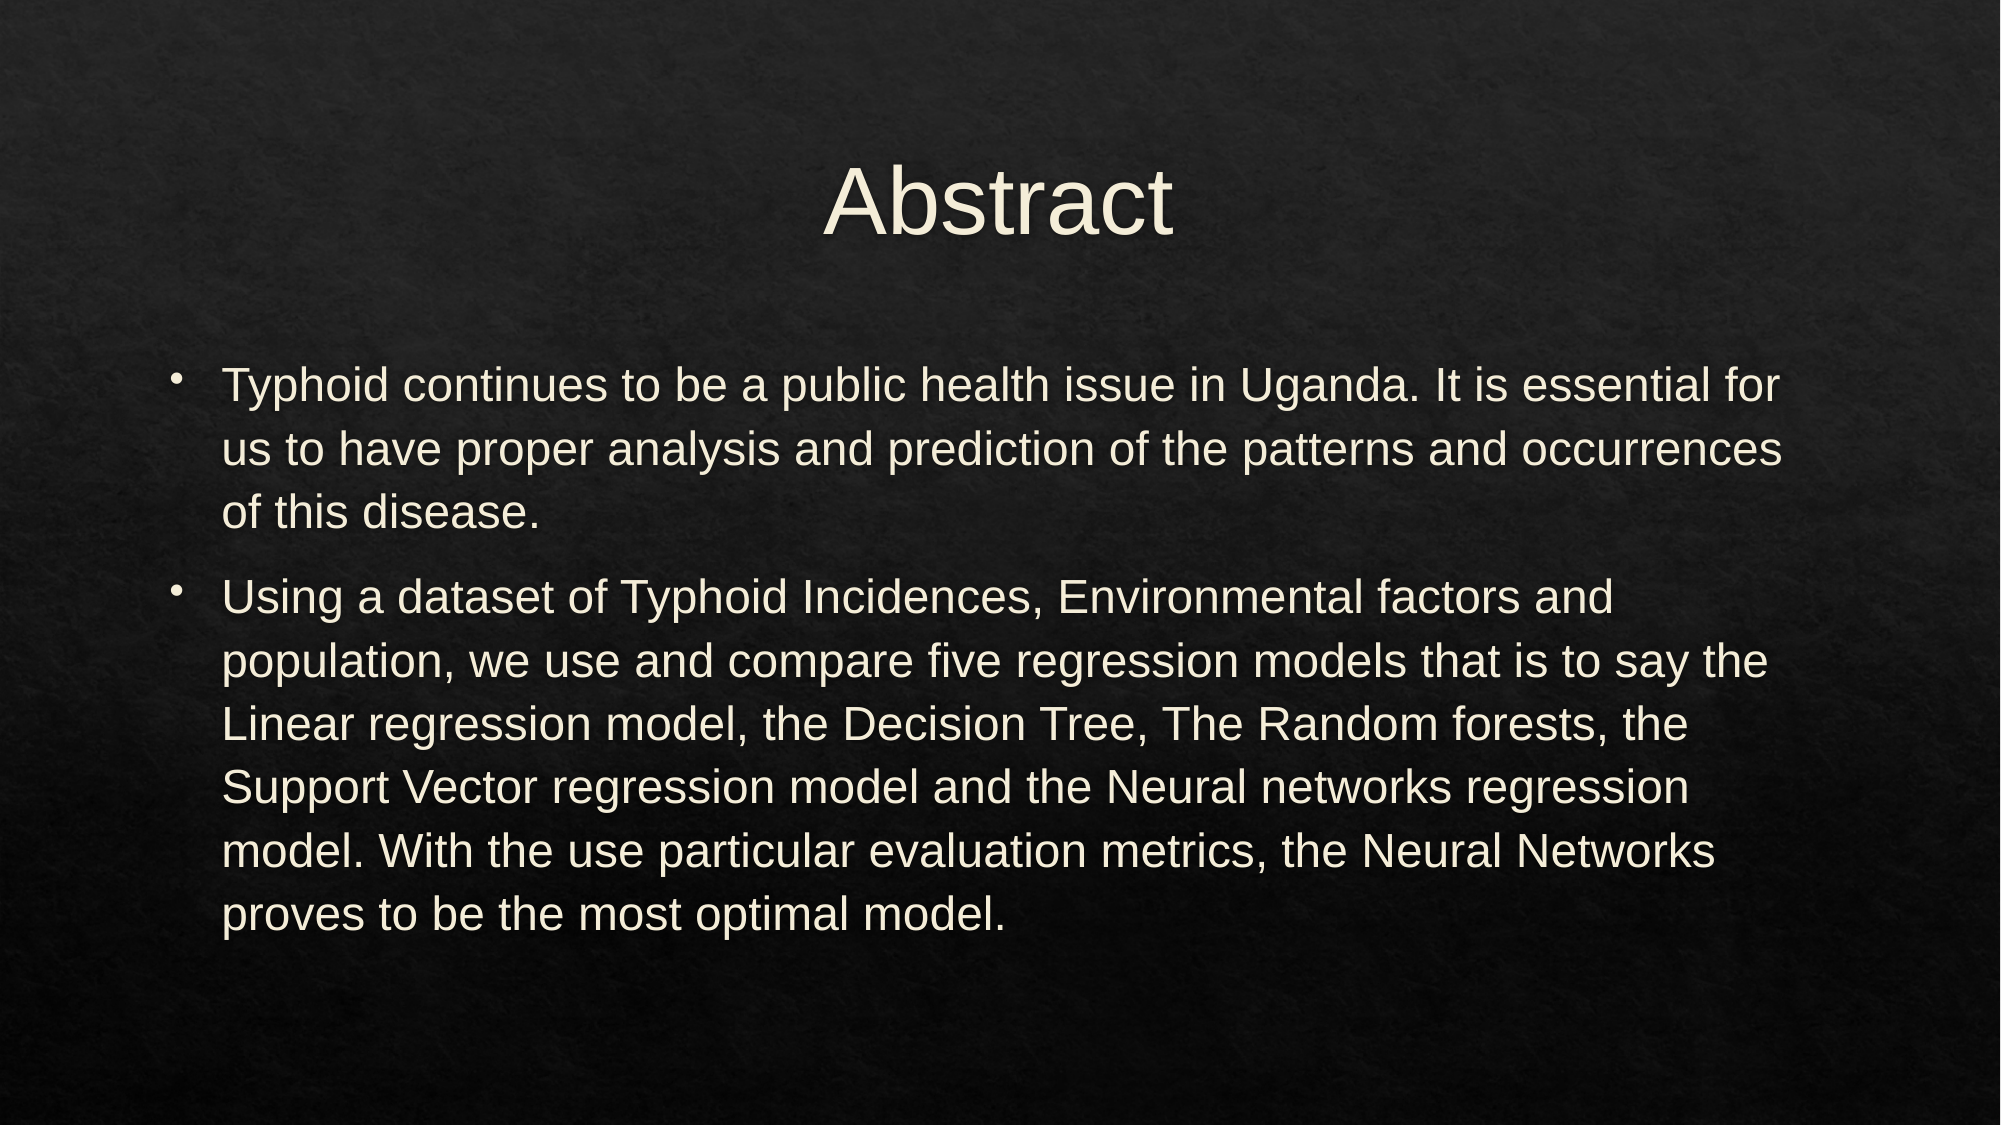

# Abstract
Typhoid continues to be a public health issue in Uganda. It is essential for us to have proper analysis and prediction of the patterns and occurrences of this disease.
Using a dataset of Typhoid Incidences, Environmental factors and population, we use and compare five regression models that is to say the Linear regression model, the Decision Tree, The Random forests, the Support Vector regression model and the Neural networks regression model. With the use particular evaluation metrics, the Neural Networks proves to be the most optimal model.